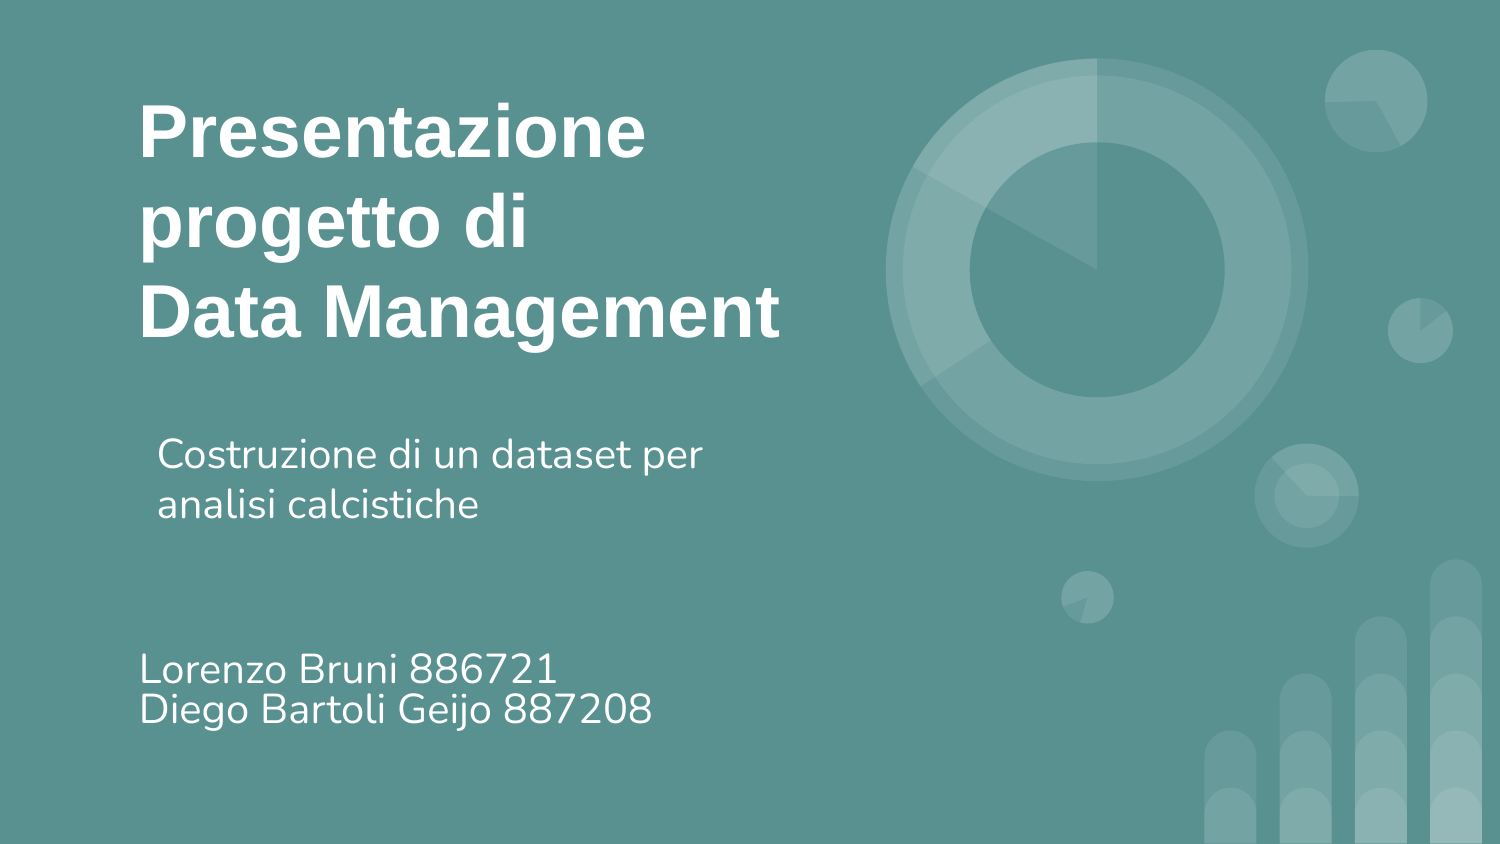

# Presentazione progetto di
Data Management
Costruzione di un dataset per analisi calcistiche

Lorenzo Bruni 886721
Diego Bartoli Geijo 887208